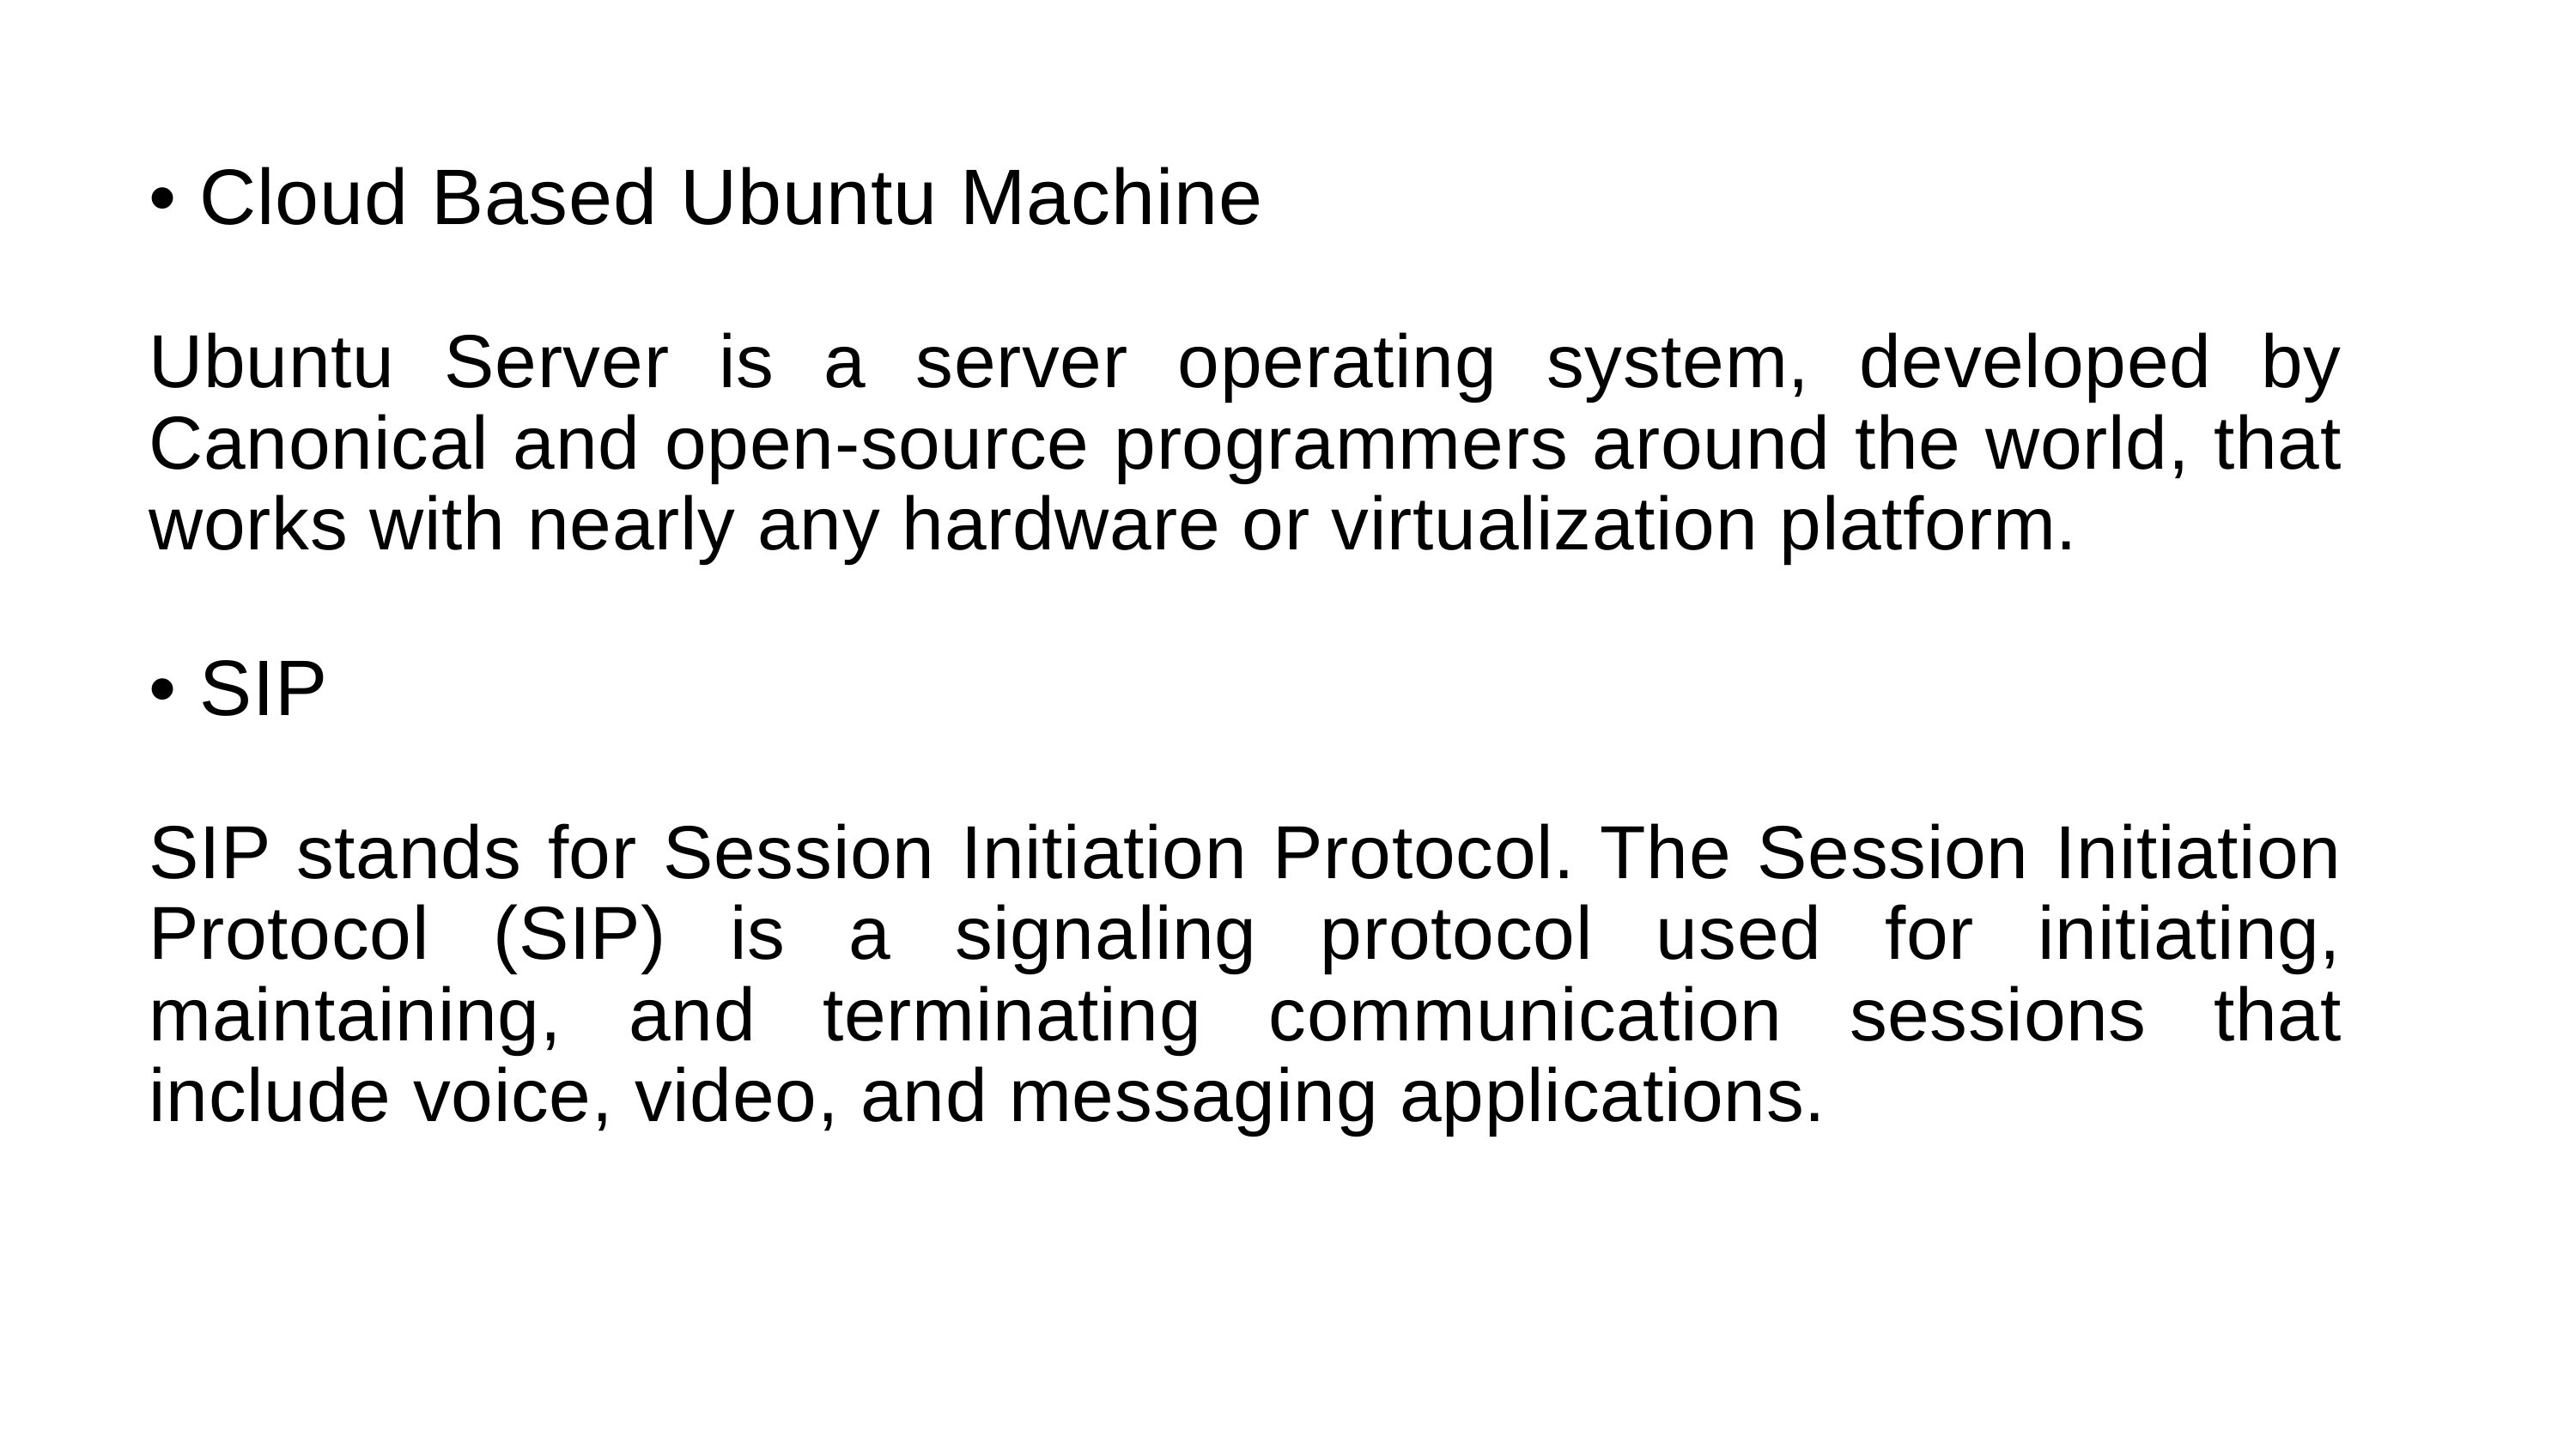

• Cloud Based Ubuntu Machine

Ubuntu Server is a server operating system, developed by Canonical and open-source programmers around the world, that works with nearly any hardware or virtualization platform.

• SIP

SIP stands for Session Initiation Protocol. The Session Initiation Protocol (SIP) is a signaling protocol used for initiating, maintaining, and terminating communication sessions that include voice, video, and messaging applications.